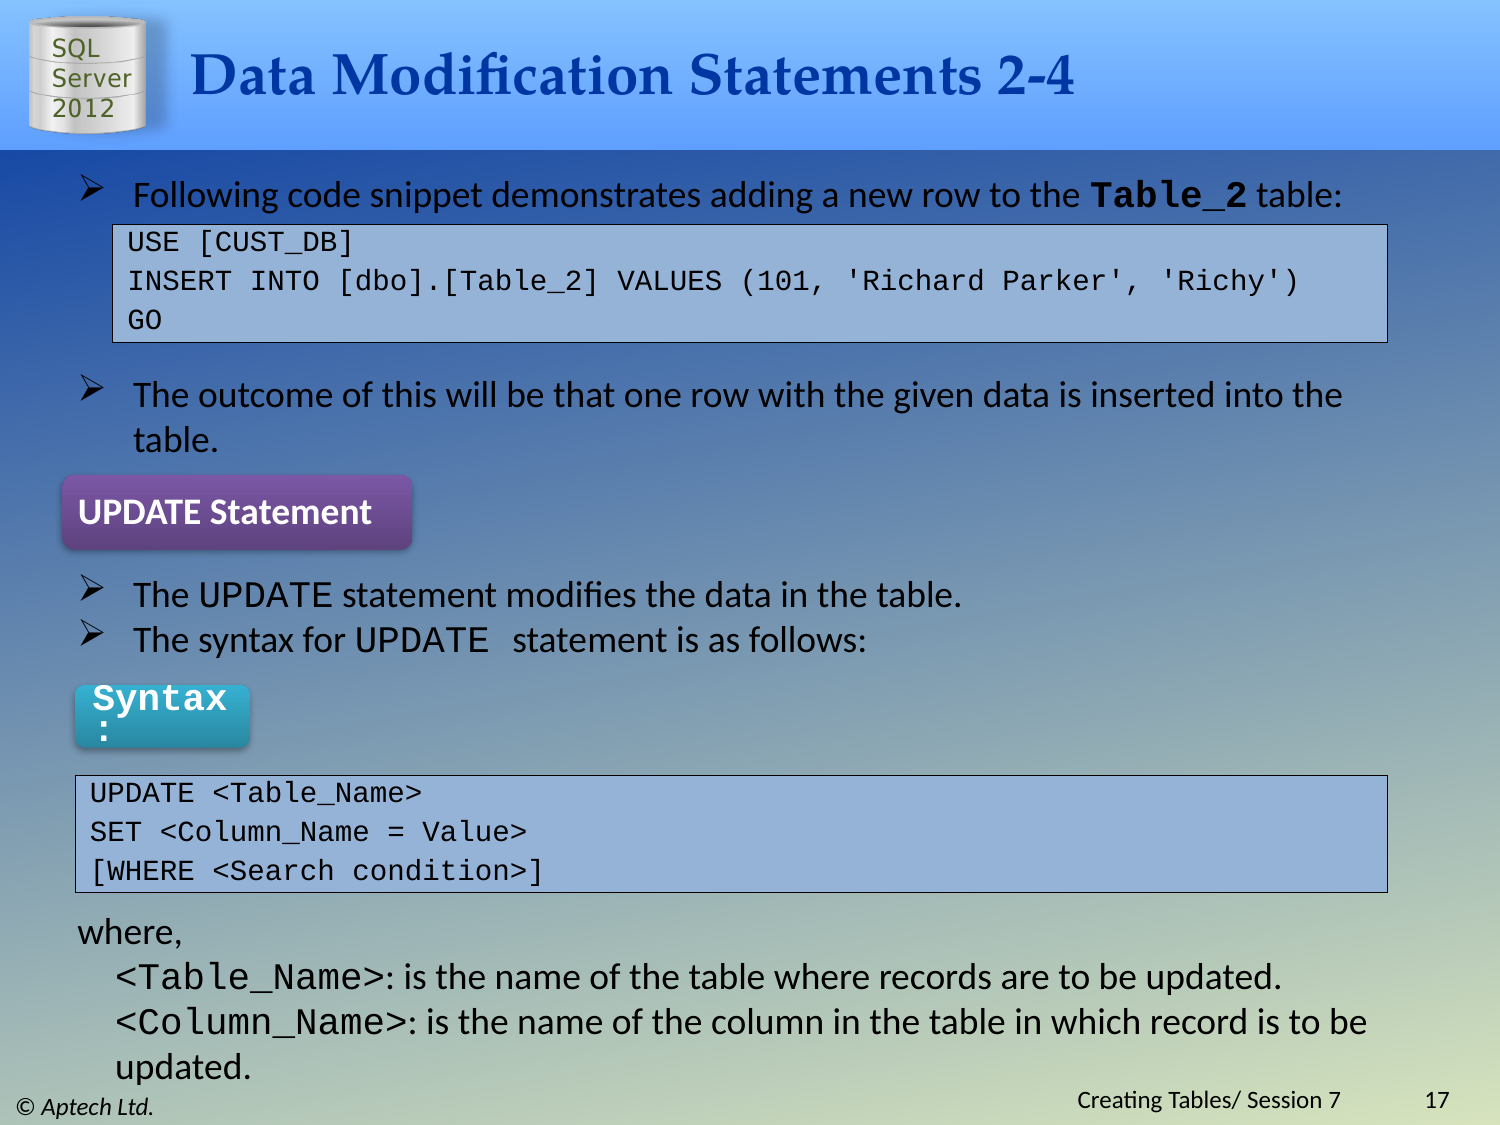

# Data Modification Statements 2-4
Following code snippet demonstrates adding a new row to the Table_2 table:
USE [CUST_DB]
INSERT INTO [dbo].[Table_2] VALUES (101, 'Richard Parker', 'Richy')
GO
The outcome of this will be that one row with the given data is inserted into the table.

UPDATE Statement
The UPDATE statement modifies the data in the table.
The syntax for UPDATE statement is as follows:
Syntax:
UPDATE <Table_Name>
SET <Column_Name = Value>
[WHERE <Search condition>]
where,
<Table_Name>: is the name of the table where records are to be updated.
<Column_Name>: is the name of the column in the table in which record is to be updated.
Creating Tables/ Session 7
17